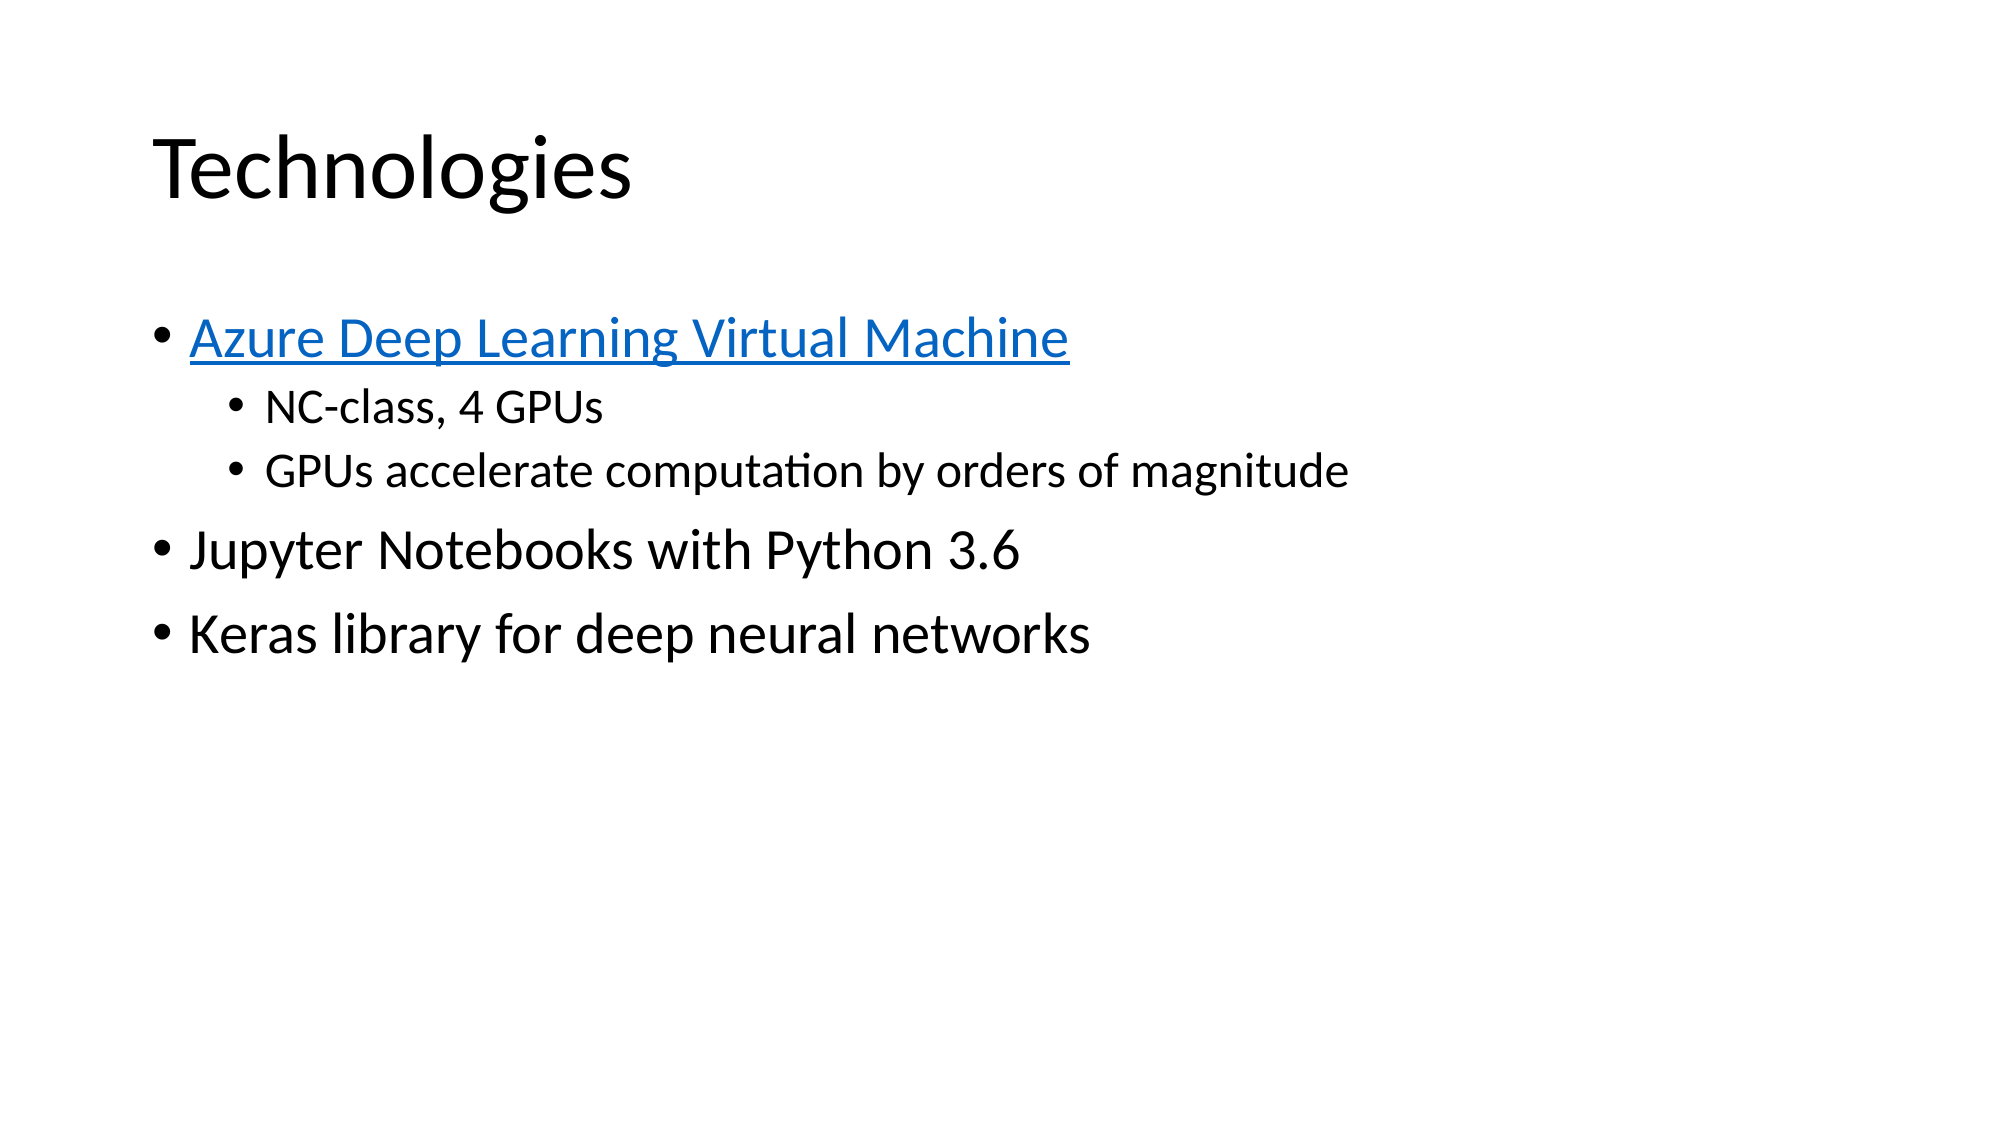

# Technologies
Azure Deep Learning Virtual Machine
NC-class, 4 GPUs
GPUs accelerate computation by orders of magnitude
Jupyter Notebooks with Python 3.6
Keras library for deep neural networks